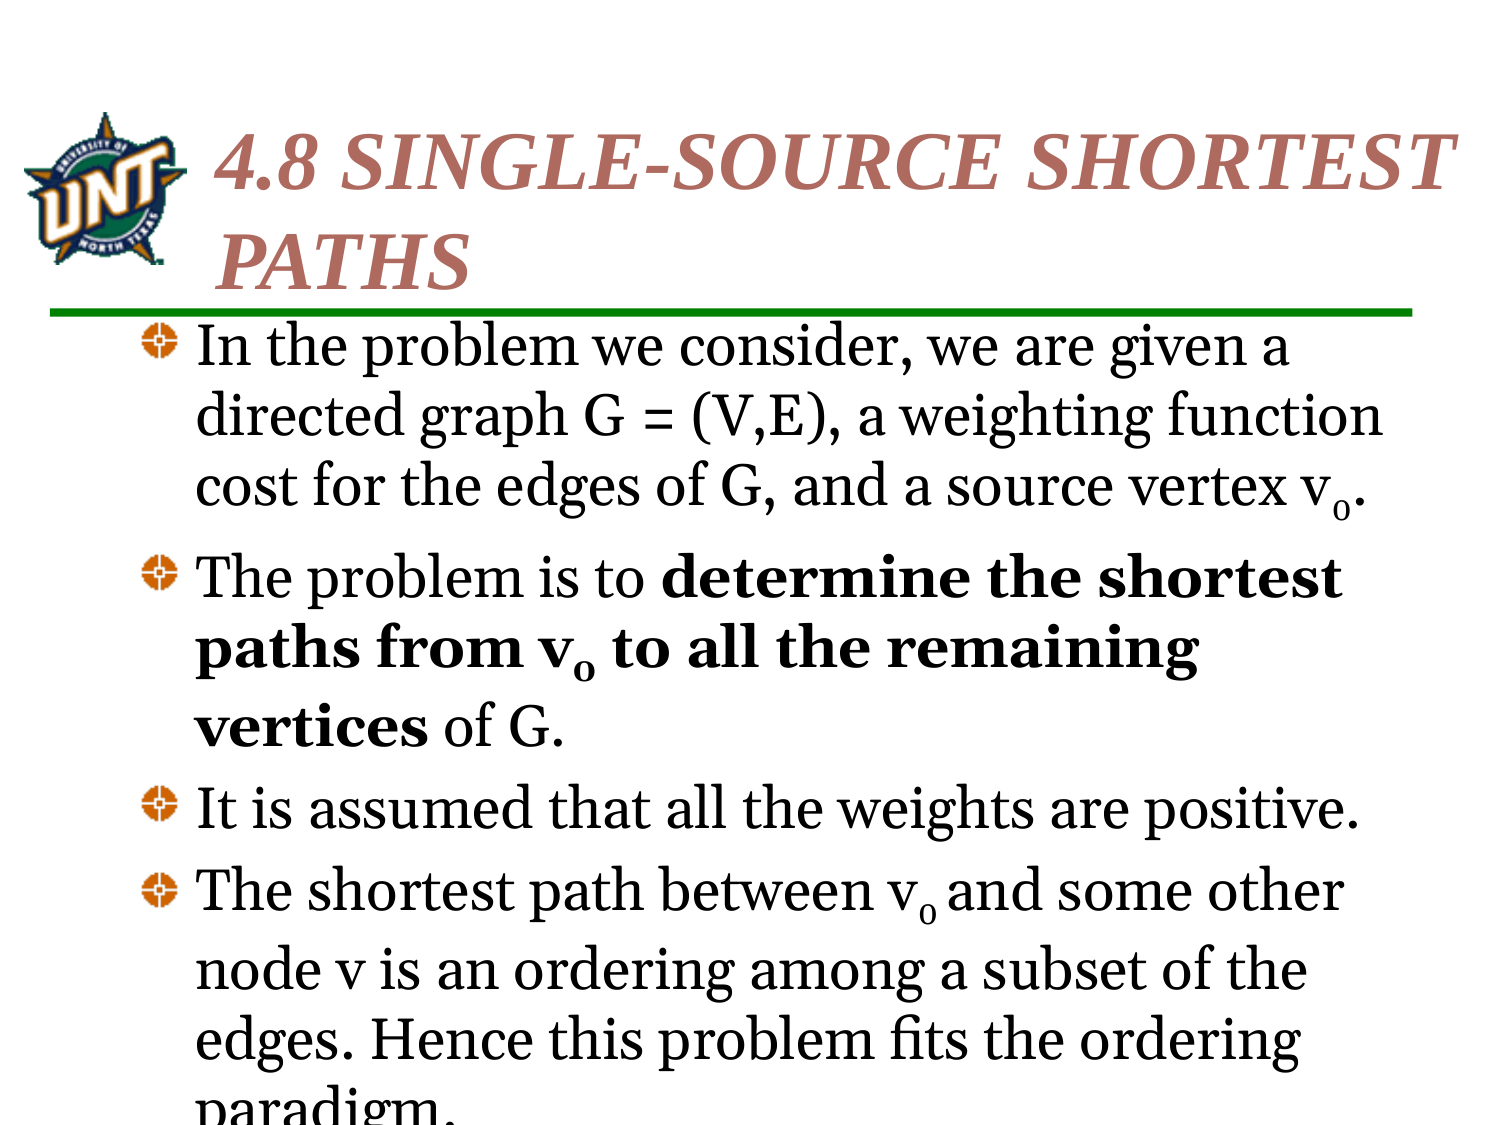

# 4.8 SINGLE-SOURCE SHORTEST PATHS
In the problem we consider, we are given a directed graph G = (V,E), a weighting function cost for the edges of G, and a source vertex v0.
The problem is to determine the shortest paths from v0 to all the remaining vertices of G.
It is assumed that all the weights are positive.
The shortest path between v0 and some other node v is an ordering among a subset of the edges. Hence this problem fits the ordering paradigm.